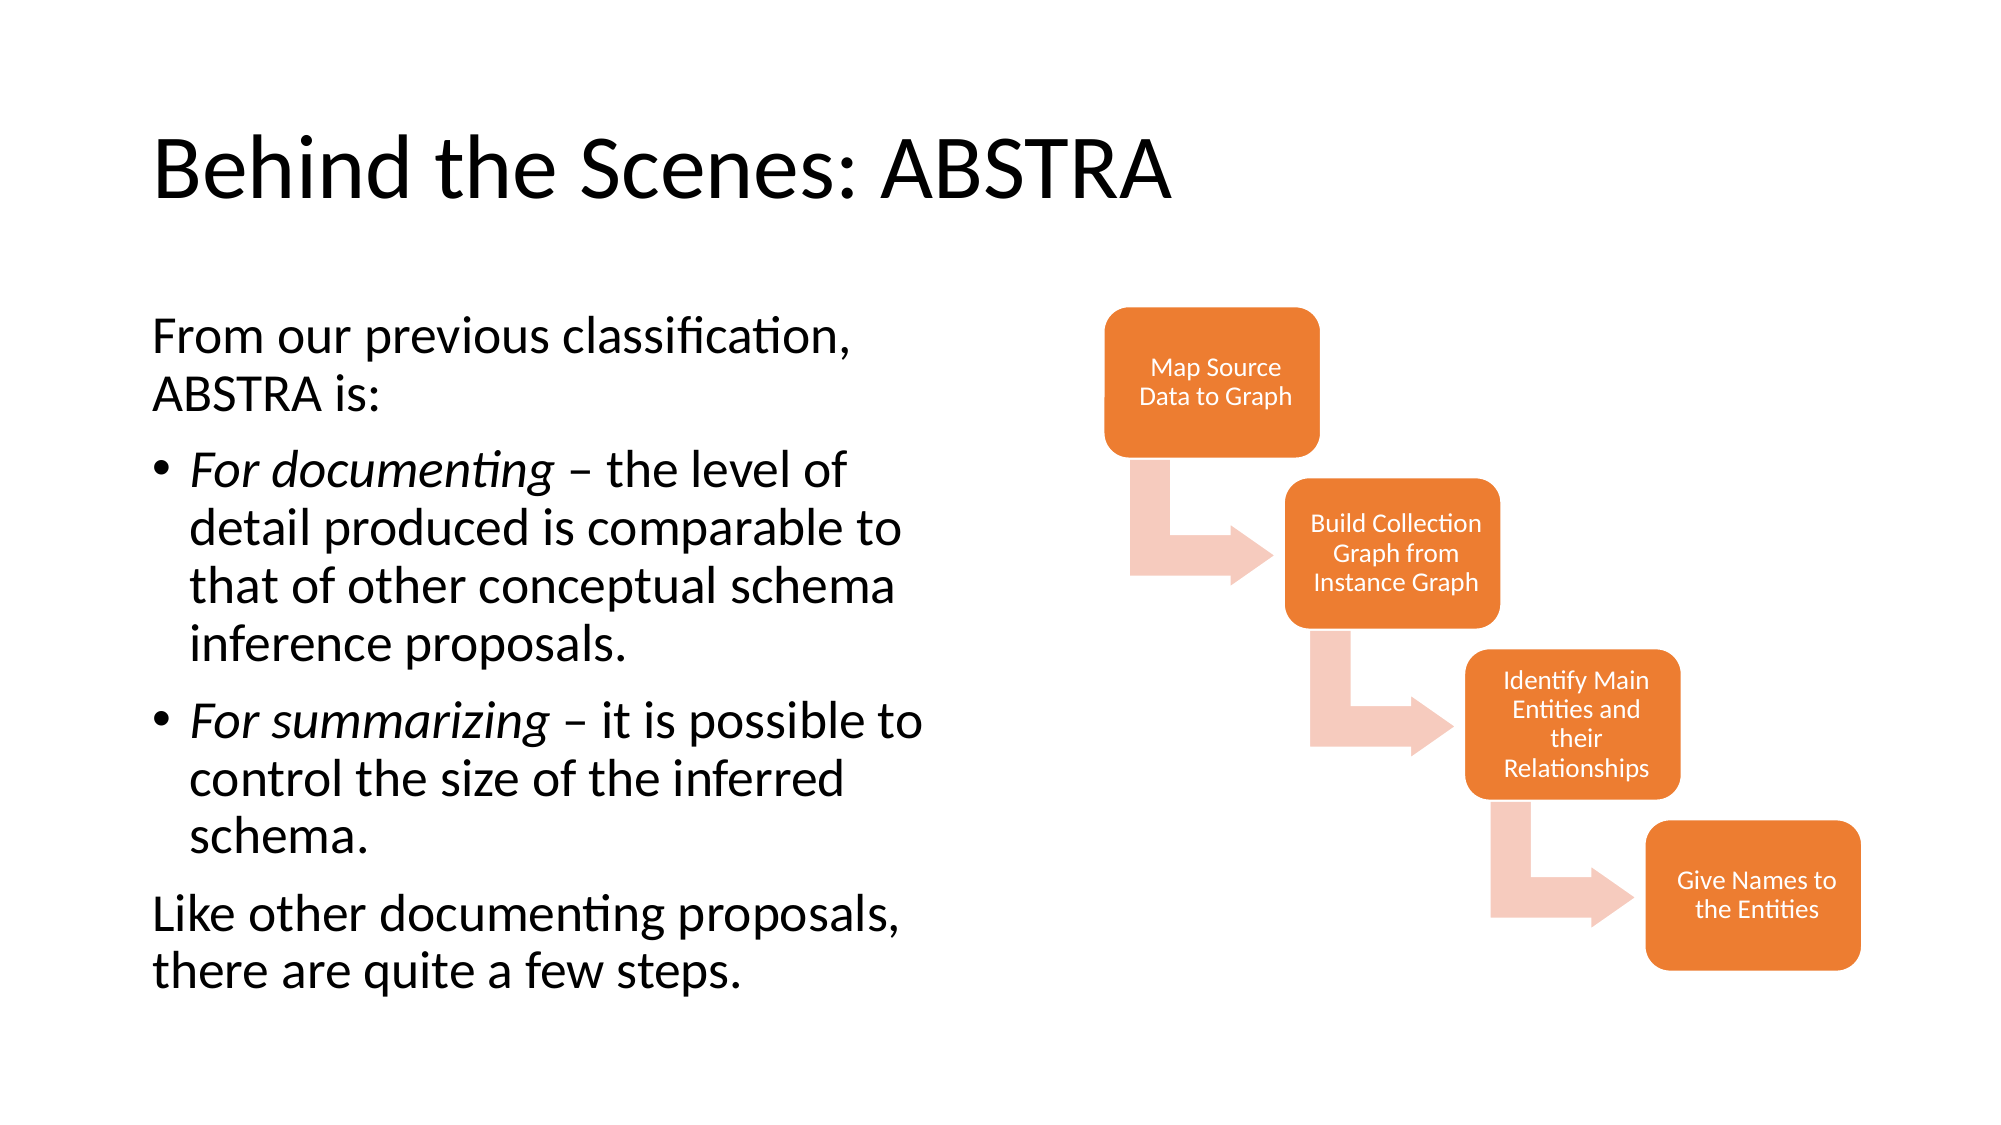

# Behind the Scenes: ABSTRA
Map Source Data to Graph
Build Collection Graph from Instance Graph
Identify Main Entities and their Relationships
Give Names to the Entities
From our previous classification, ABSTRA is:
For documenting – the level of detail produced is comparable to that of other conceptual schema inference proposals.
For summarizing – it is possible to control the size of the inferred schema.
Like other documenting proposals, there are quite a few steps.